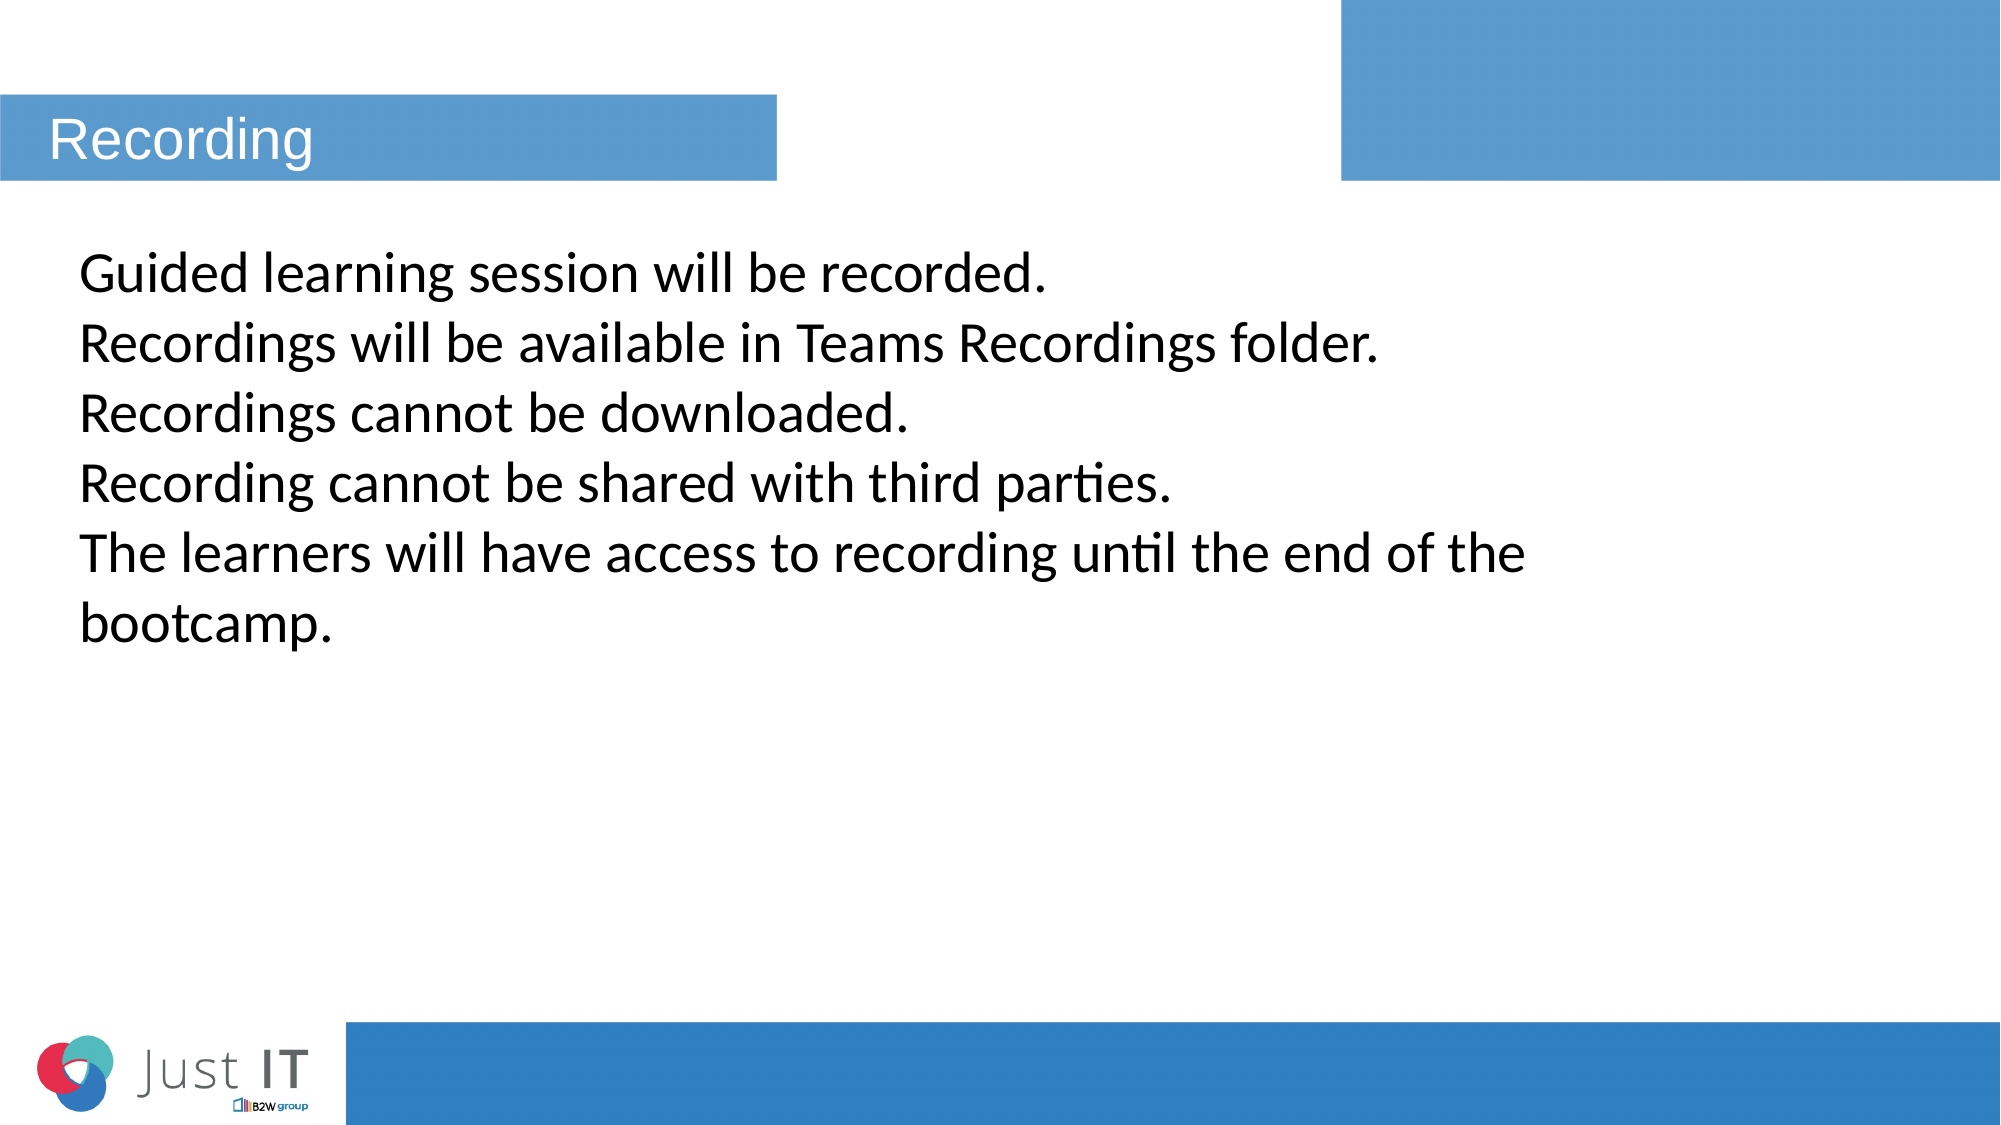

# Recording
Guided learning session will be recorded.
Recordings will be available in Teams Recordings folder.
Recordings cannot be downloaded.
Recording cannot be shared with third parties.
The learners will have access to recording until the end of the bootcamp.